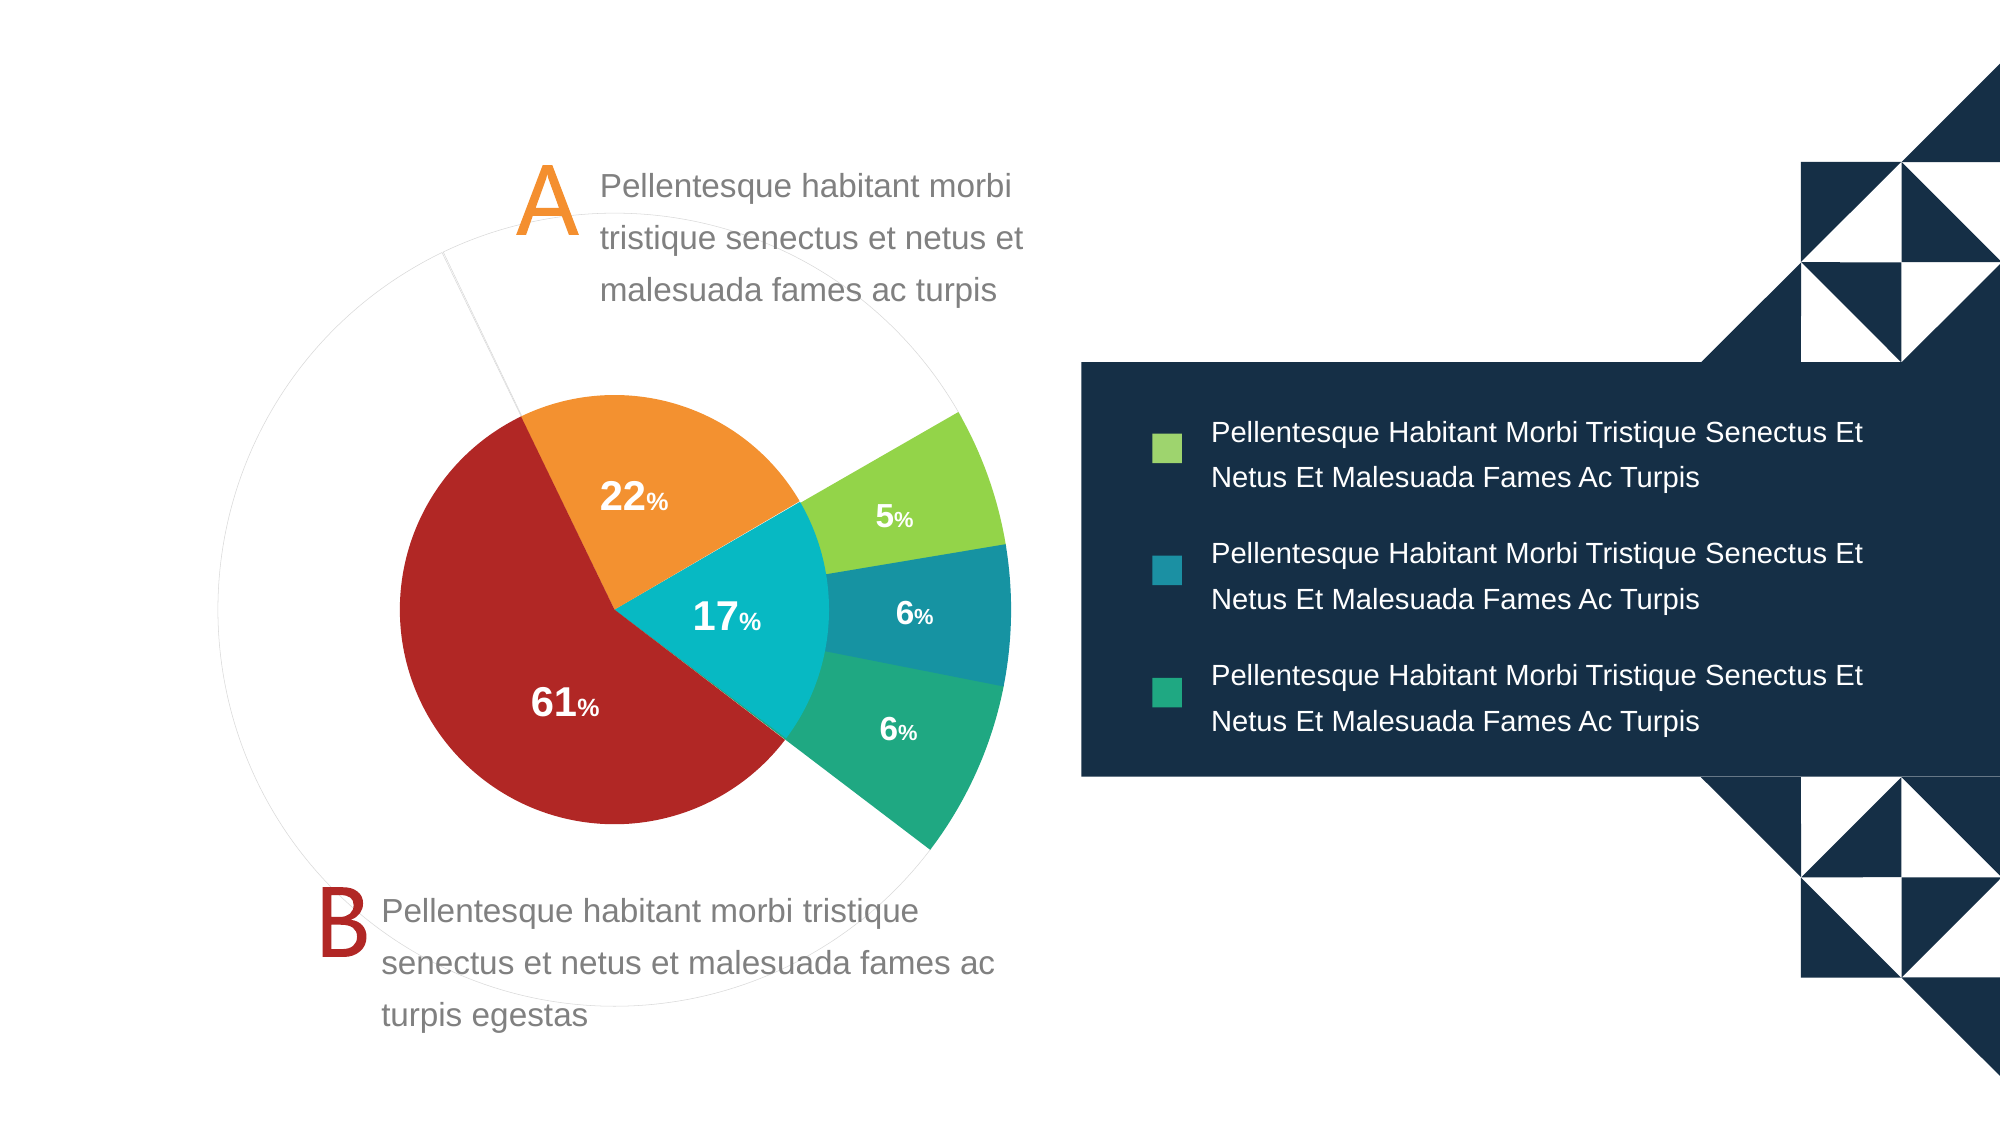

Pellentesque habitant morbi tristique senectus et netus et malesuada fames ac turpis

Pellentesque Habitant Morbi Tristique Senectus Et Netus Et Malesuada Fames Ac Turpis

22%
5%
Pellentesque Habitant Morbi Tristique Senectus Et Netus Et Malesuada Fames Ac Turpis

17%
6%
Pellentesque Habitant Morbi Tristique Senectus Et Netus Et Malesuada Fames Ac Turpis
61%

6%

Pellentesque habitant morbi tristique senectus et netus et malesuada fames ac turpis egestas